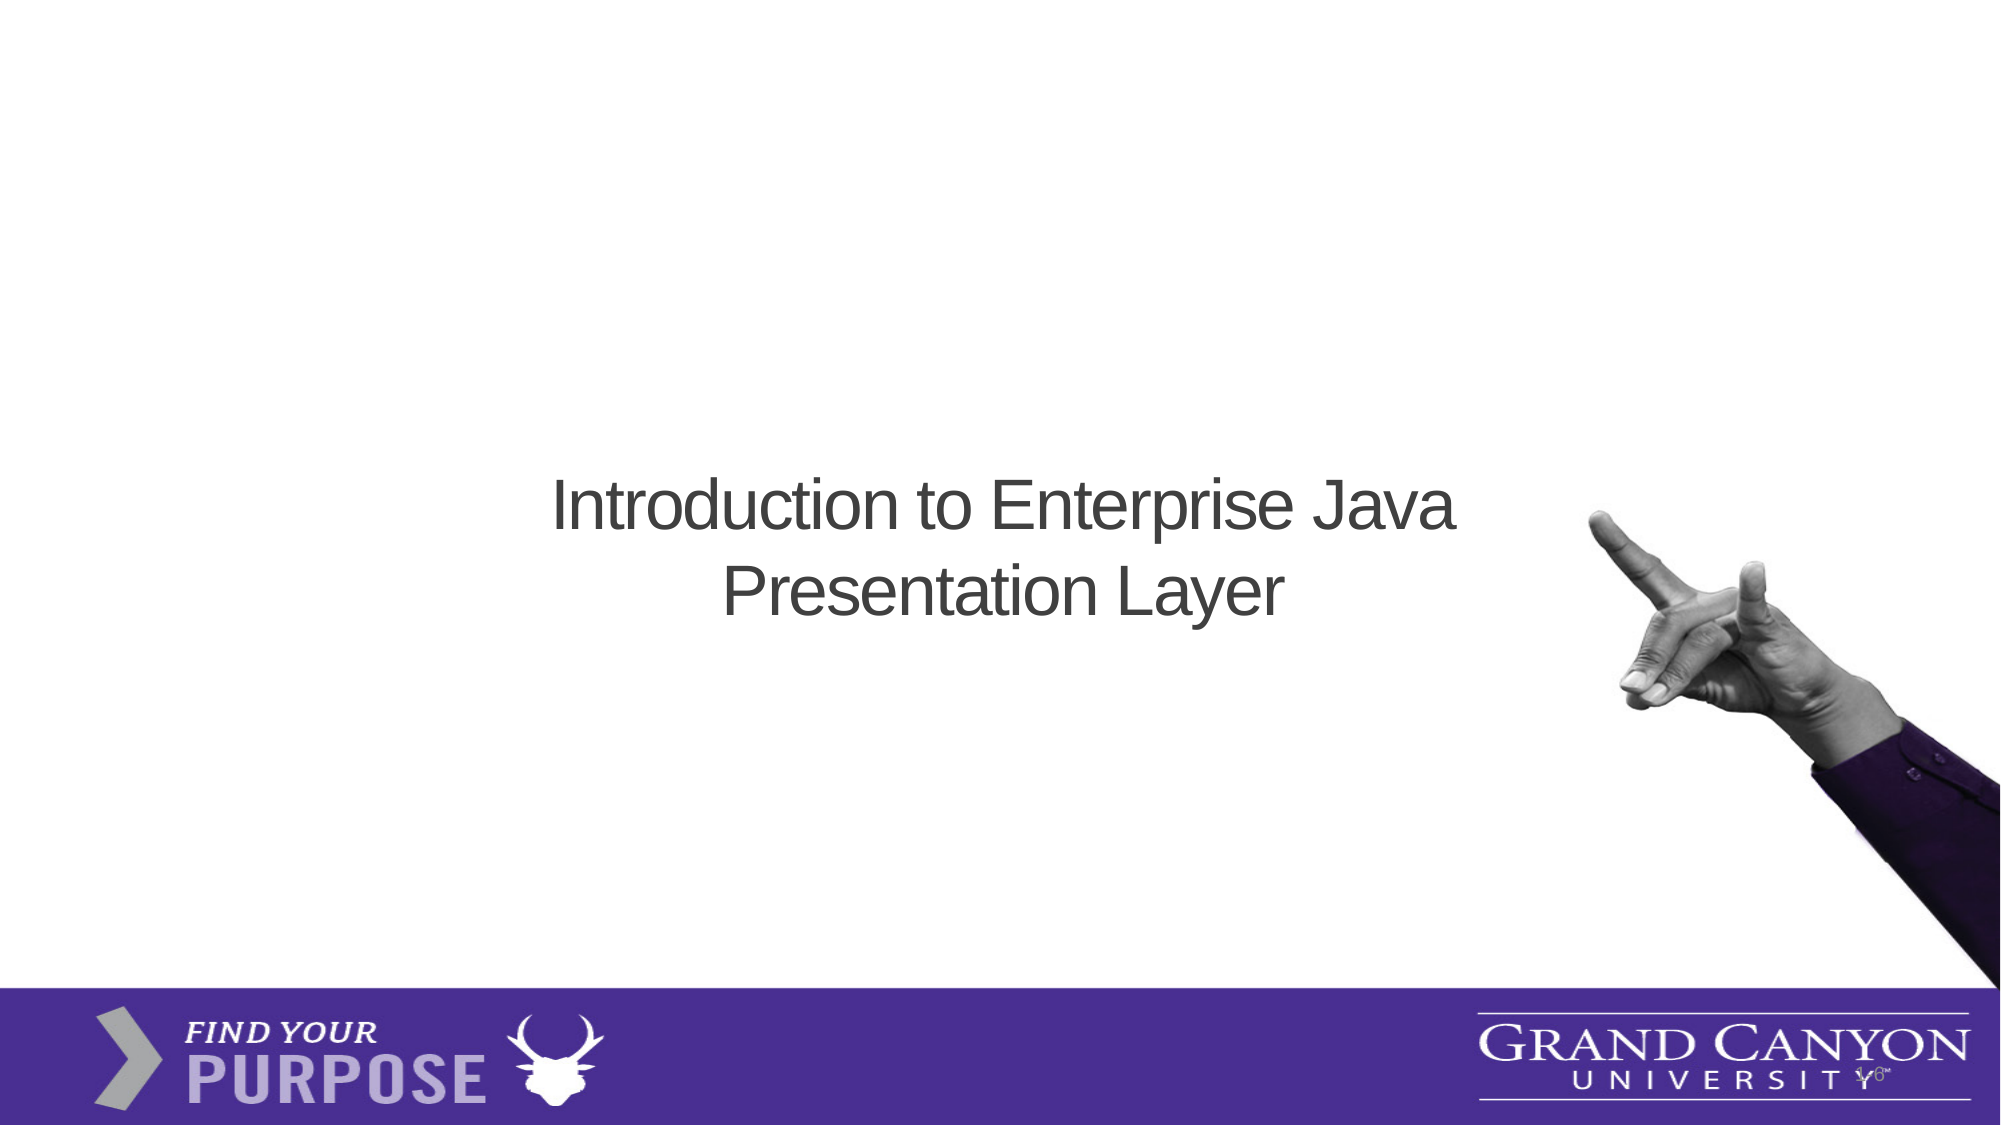

# Introduction to Enterprise Java Presentation Layer
1-6